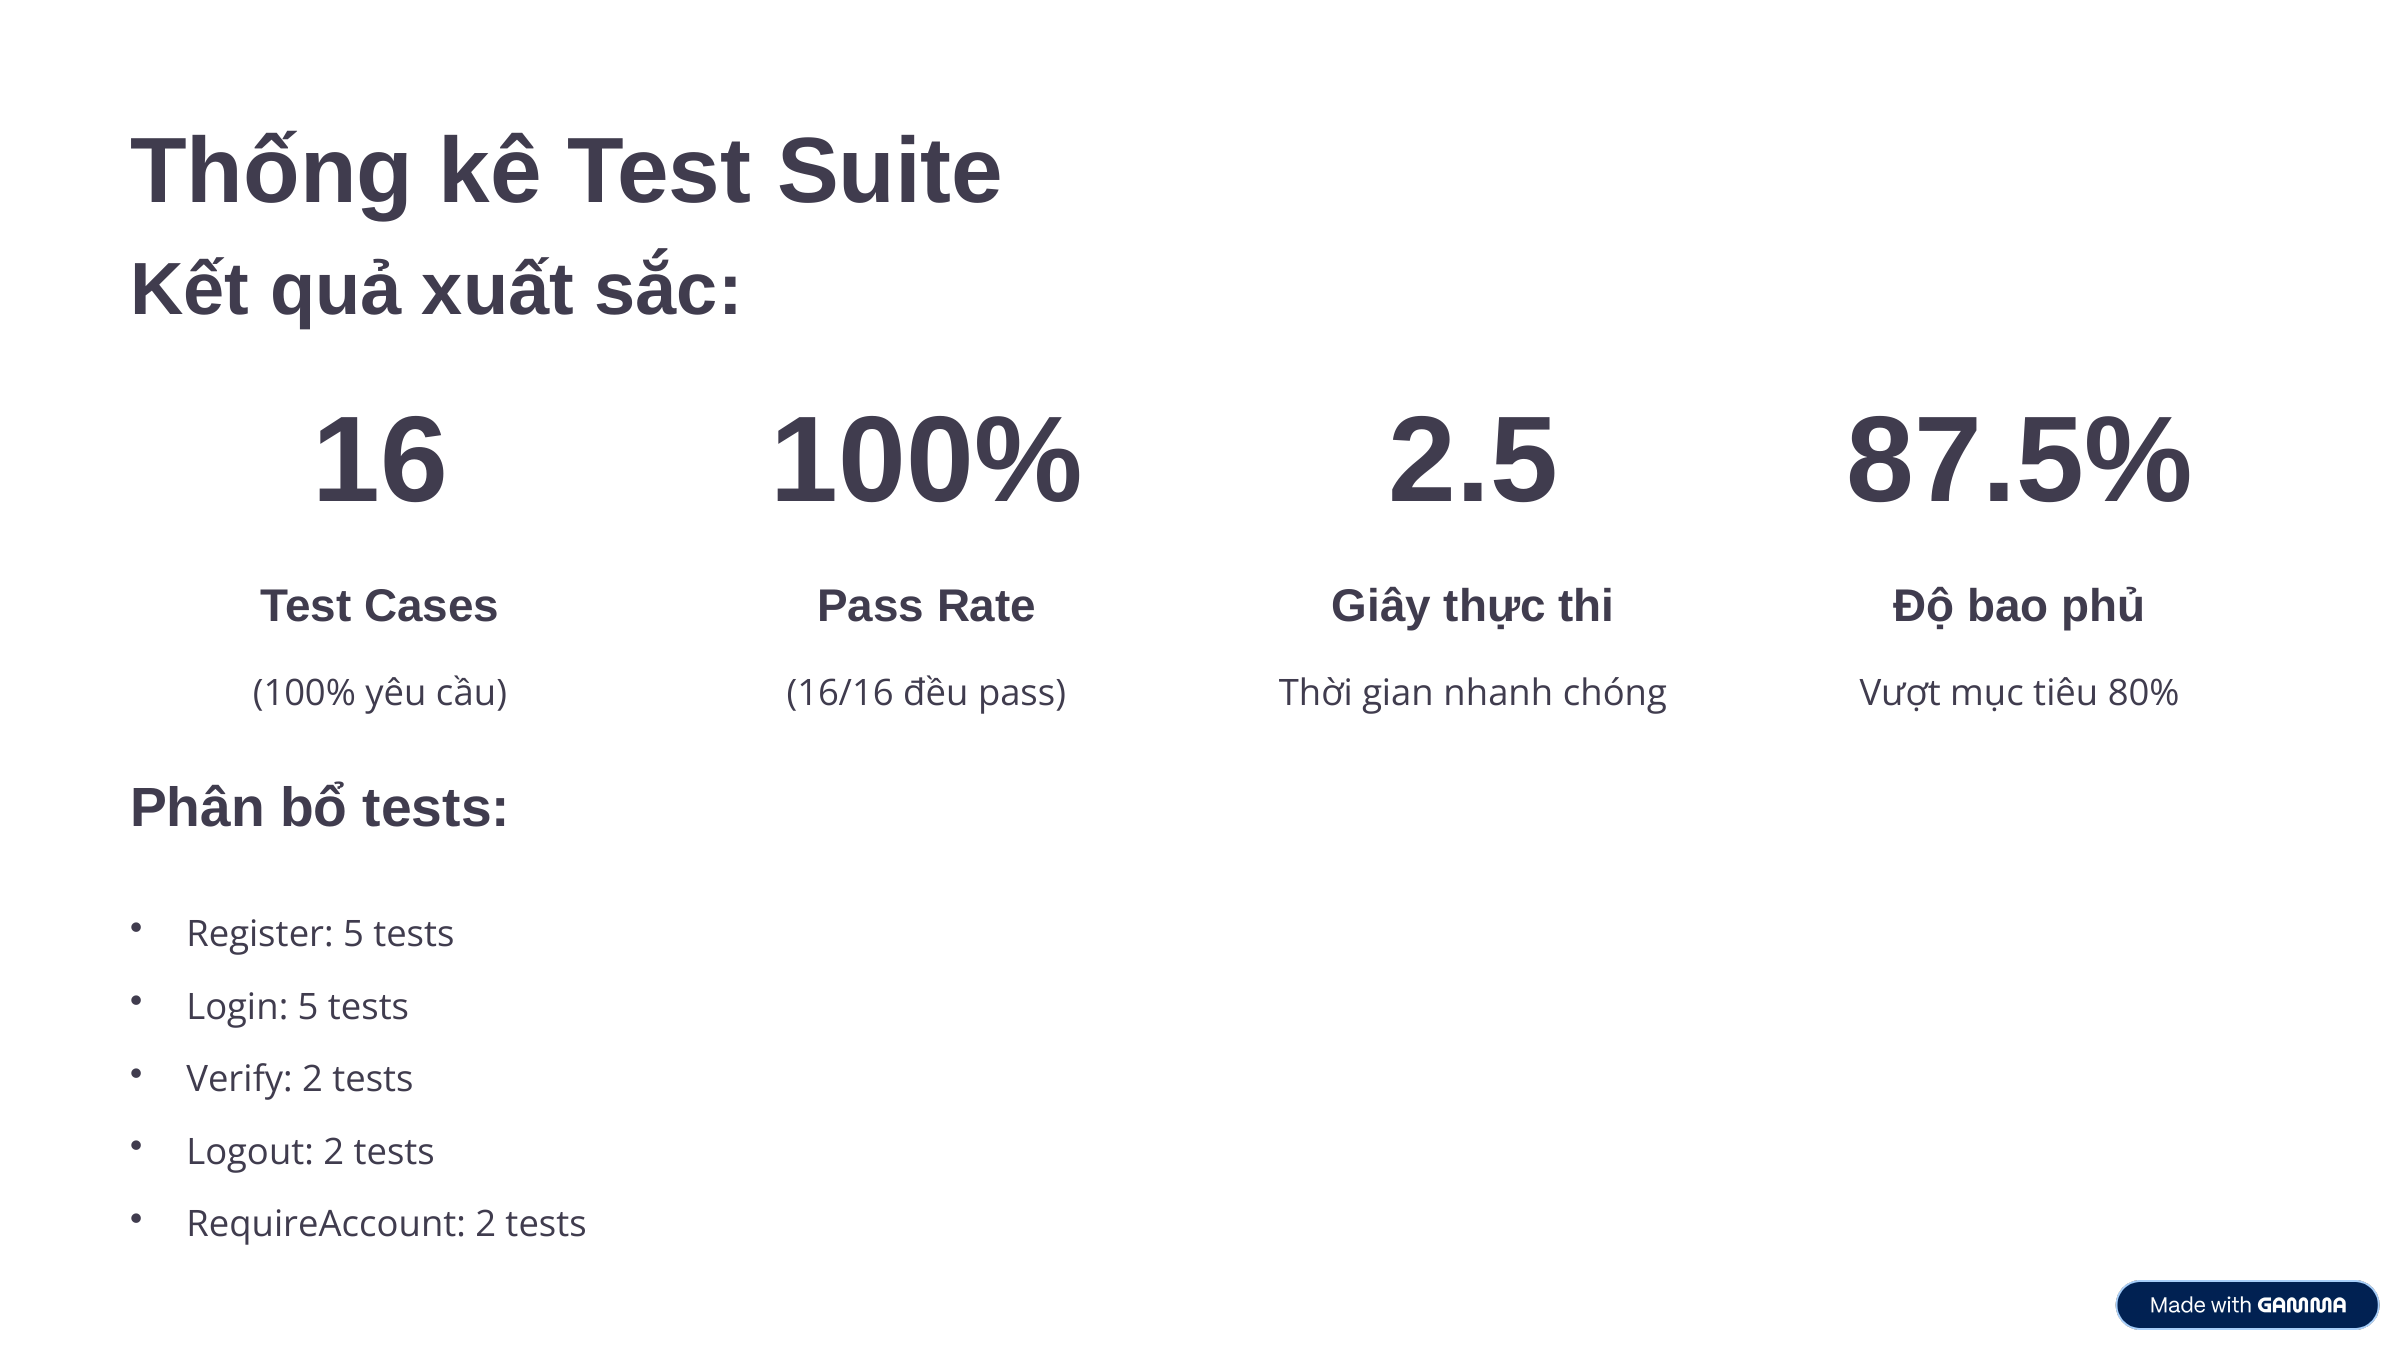

Thống kê Test Suite
Kết quả xuất sắc:
16
100%
2.5
87.5%
Test Cases
Pass Rate
Giây thực thi
Độ bao phủ
(100% yêu cầu)
(16/16 đều pass)
Thời gian nhanh chóng
Vượt mục tiêu 80%
Phân bổ tests:
Register: 5 tests
Login: 5 tests
Verify: 2 tests
Logout: 2 tests
RequireAccount: 2 tests